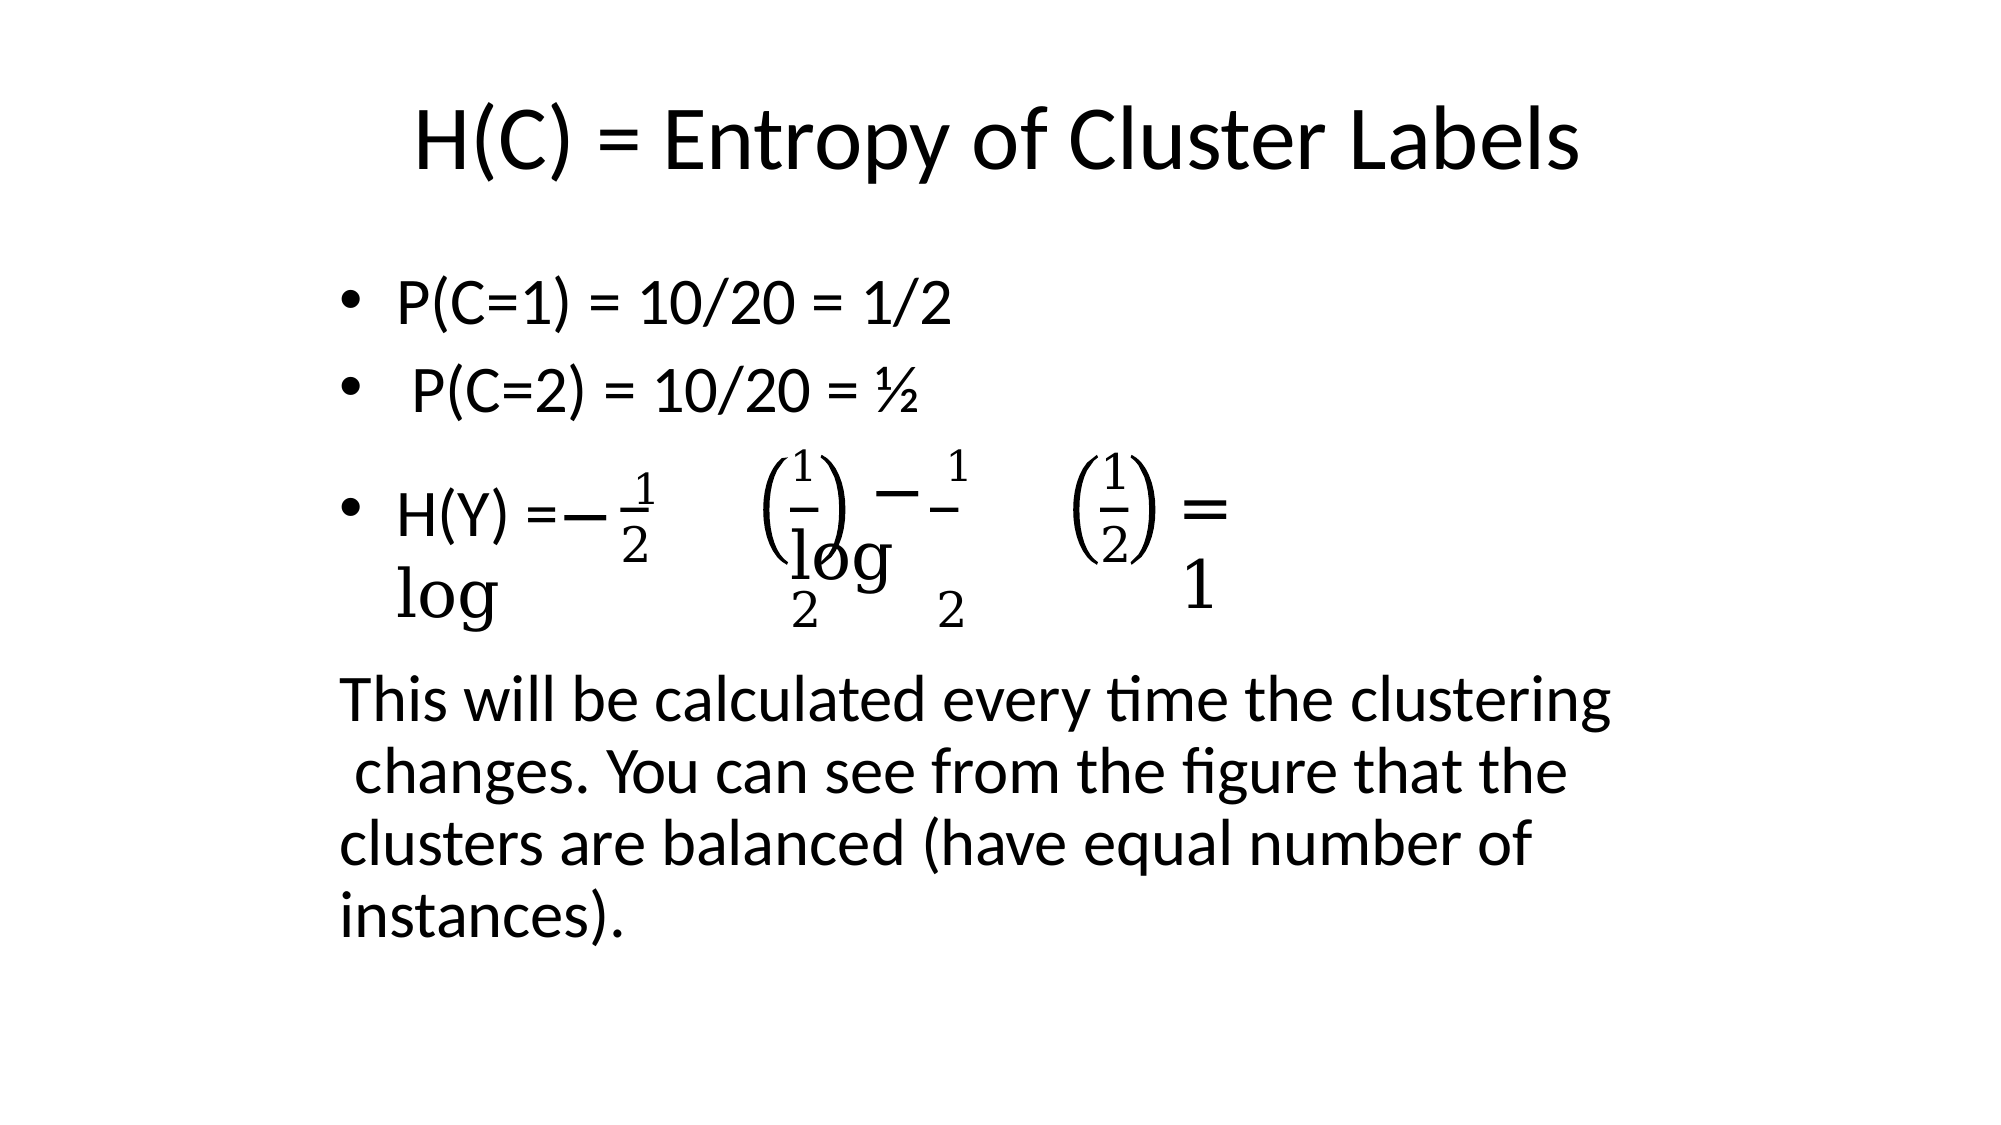

# H(C) = Entropy of Cluster Labels
P(C=1) = 10/20 = 1/2
P(C=2) = 10/20 = ½
1
2

H(Y) =− 1 log
1	− 1 log
2	2
= 1

2
This will be calculated every time the clustering  changes. You can see from the figure that the  clusters are balanced (have equal number of  instances).